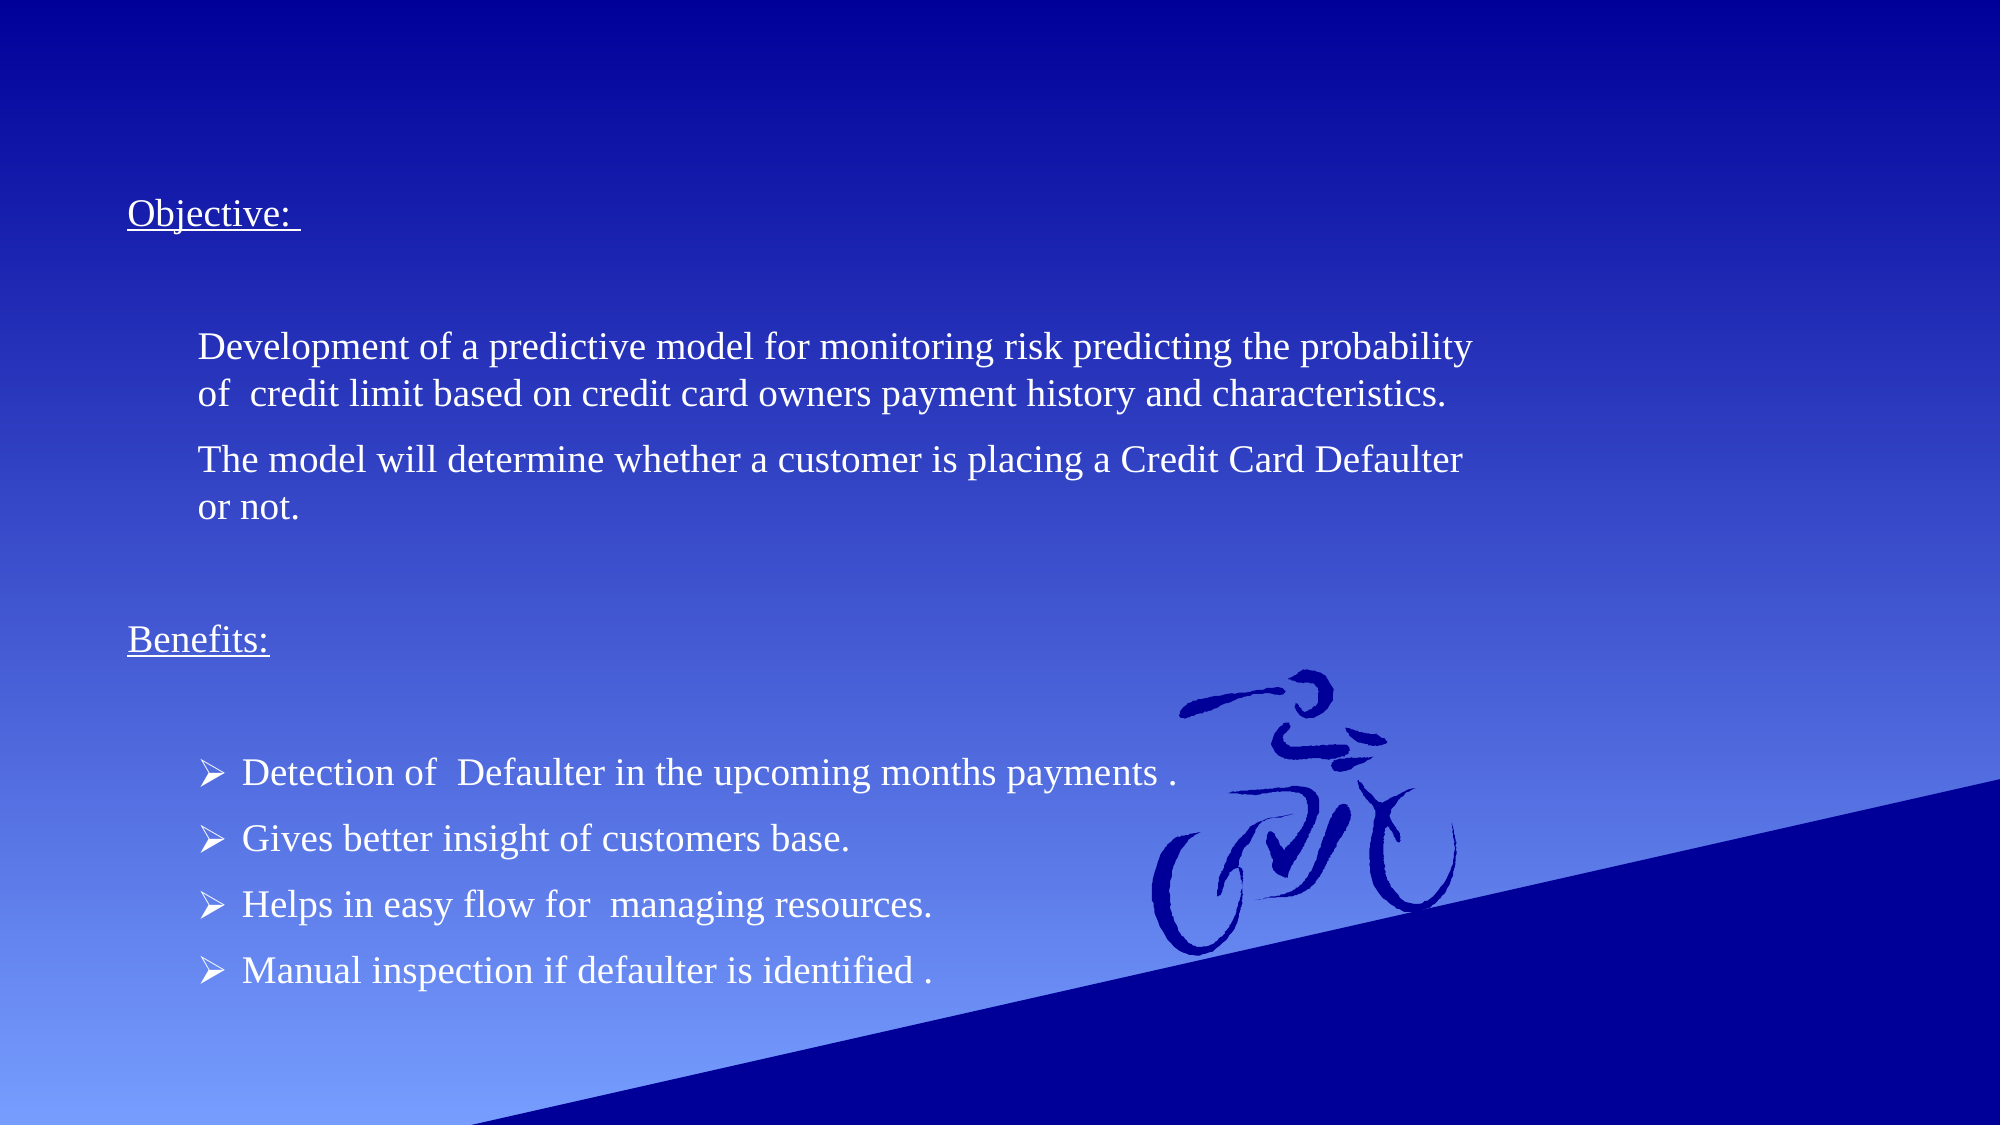

Objective:

Development of a predictive model for monitoring risk predicting the probability of  credit limit based on credit card owners payment history and characteristics.
The model will determine whether a customer is placing a Credit Card Defaulter or not.

Benefits:

Detection of  Defaulter in the upcoming months payments .
Gives better insight of customers base.
Helps in easy flow for  managing resources.
Manual inspection if defaulter is identified .